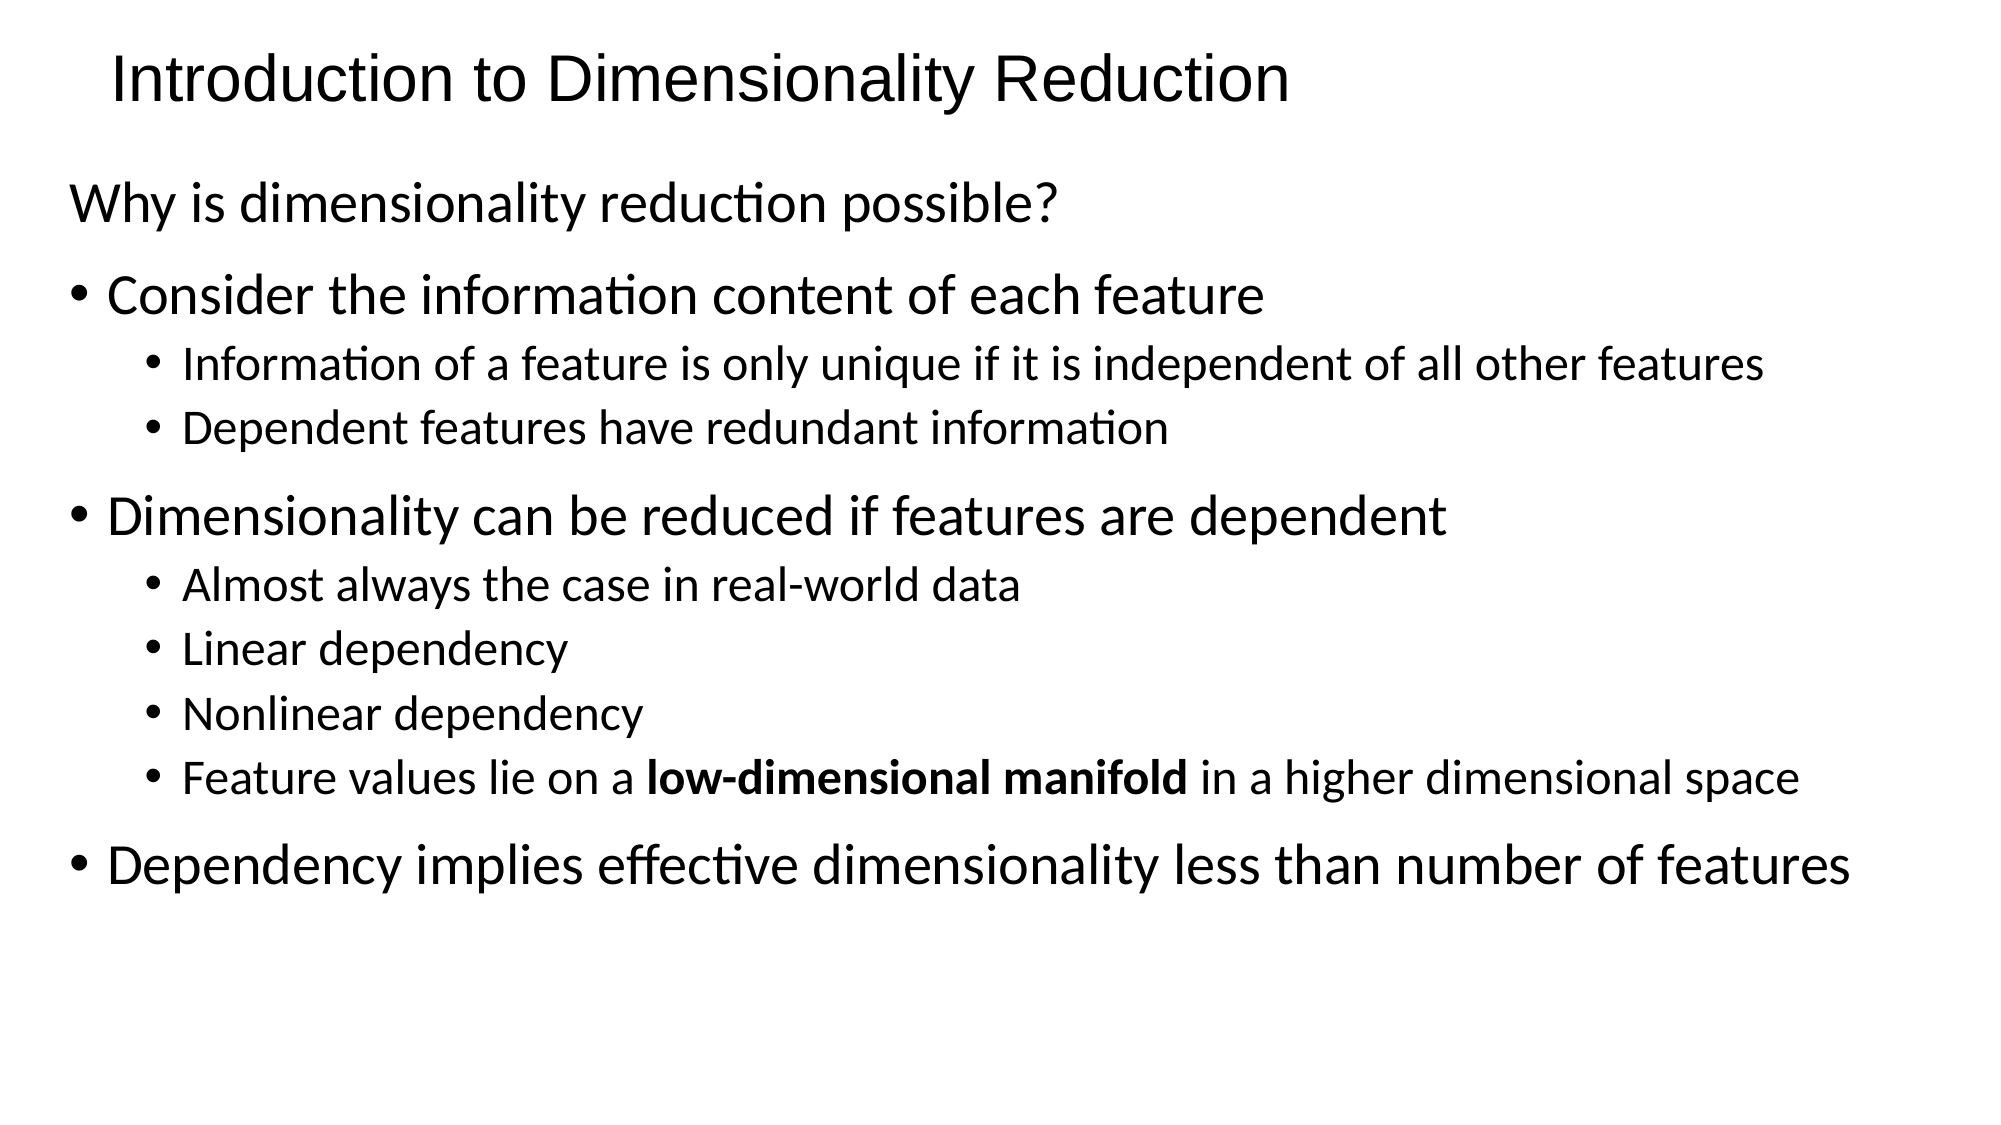

# Introduction to Dimensionality Reduction
Why is dimensionality reduction possible?
Consider the information content of each feature
Information of a feature is only unique if it is independent of all other features
Dependent features have redundant information
Dimensionality can be reduced if features are dependent
Almost always the case in real-world data
Linear dependency
Nonlinear dependency
Feature values lie on a low-dimensional manifold in a higher dimensional space
Dependency implies effective dimensionality less than number of features